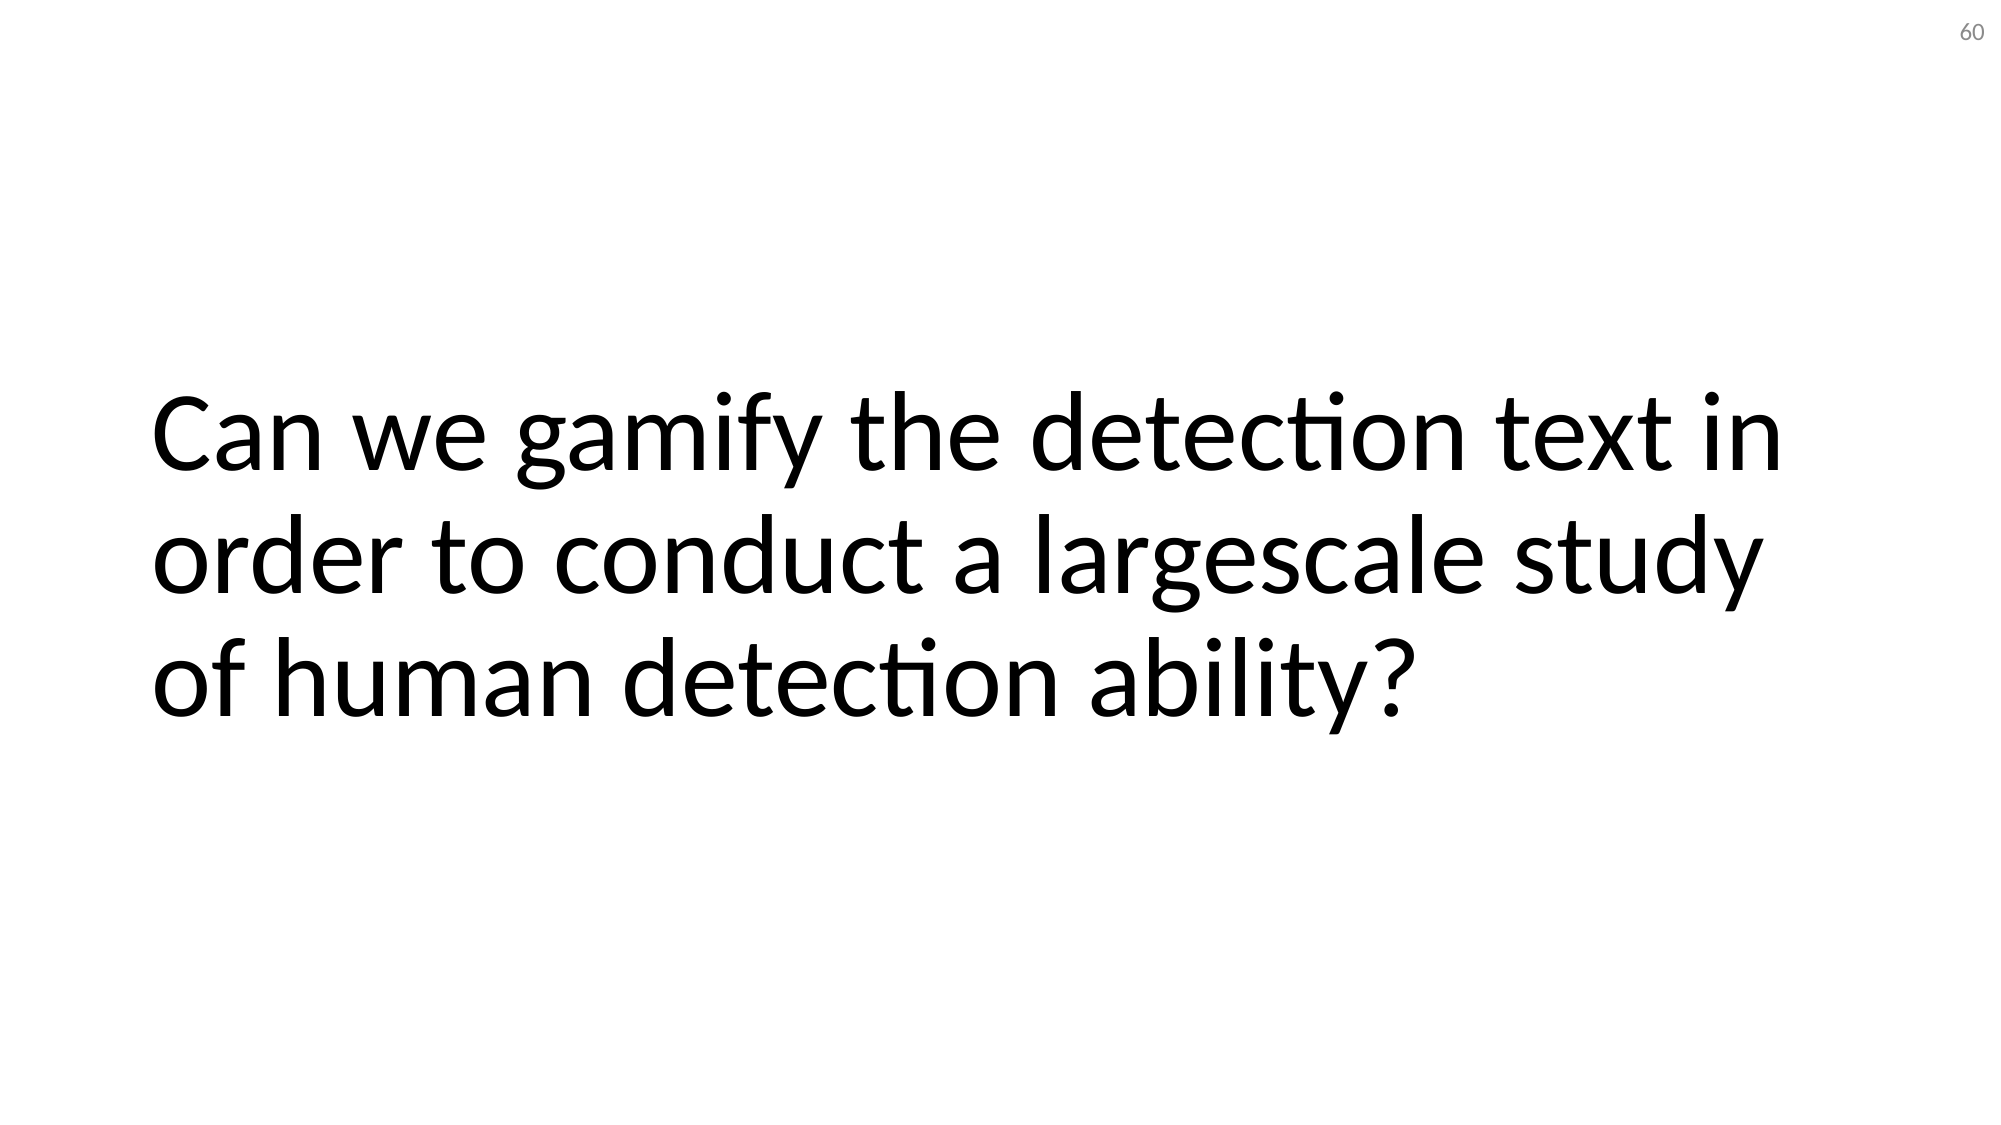

60
# Can we gamify the detection text in order to conduct a largescale study of human detection ability?